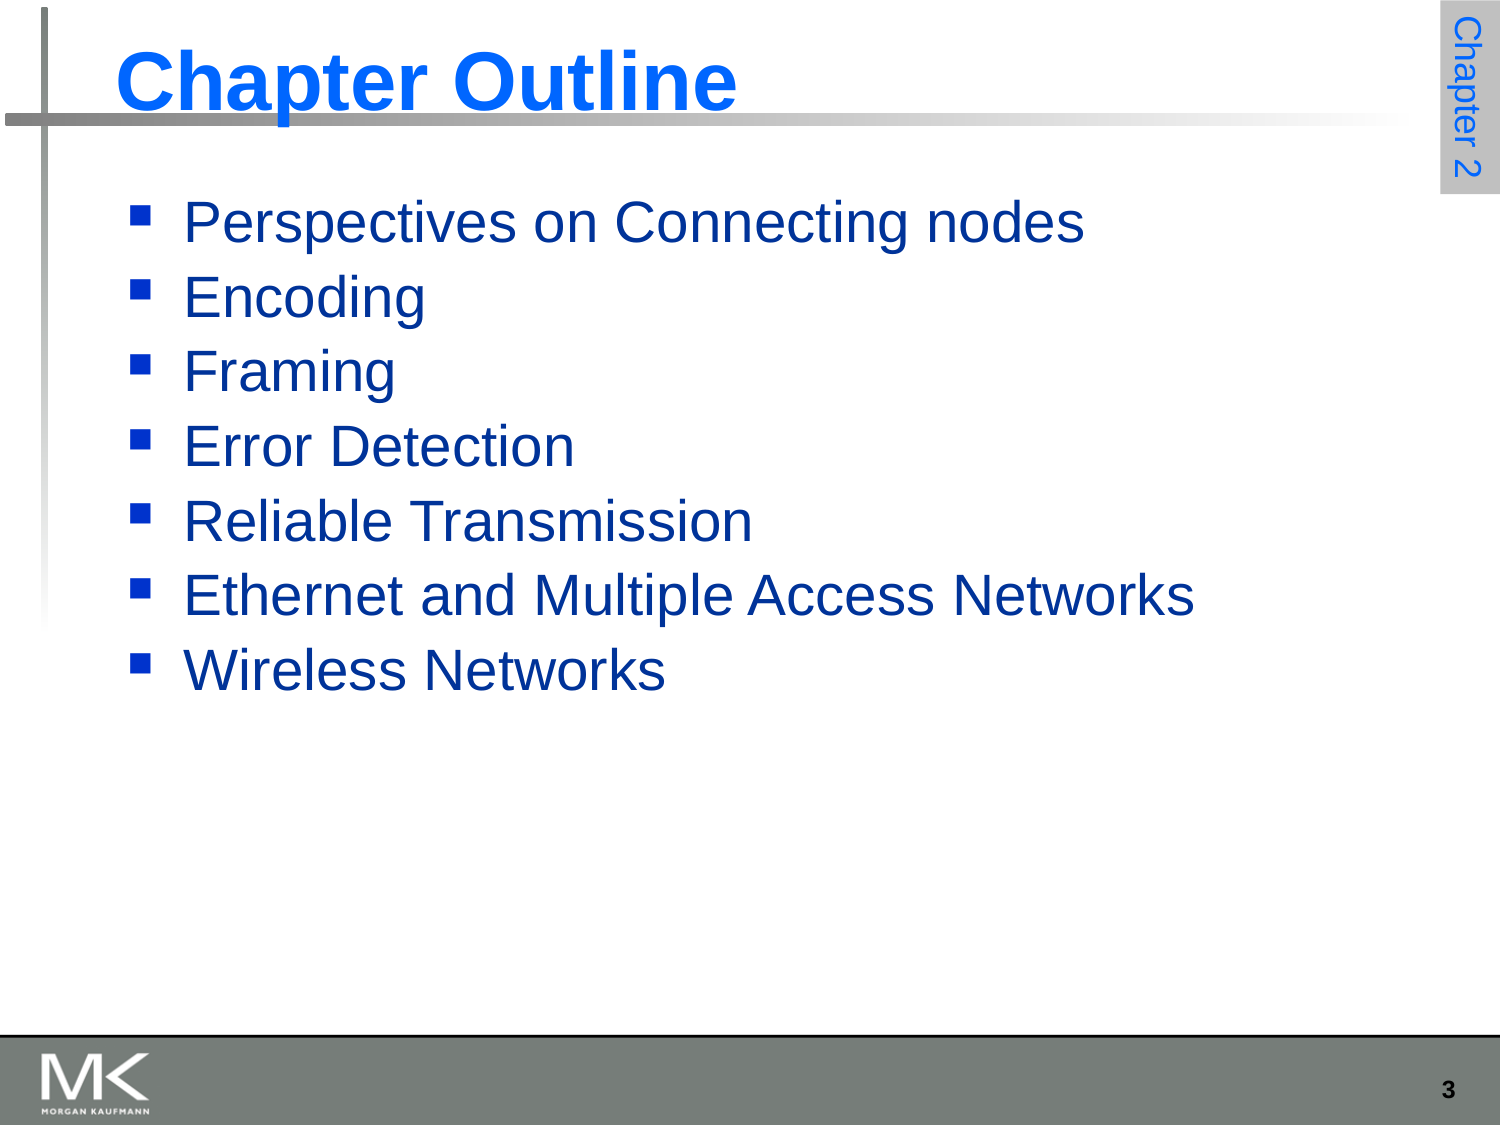

# Chapter Outline
Perspectives on Connecting nodes
Encoding
Framing
Error Detection
Reliable Transmission
Ethernet and Multiple Access Networks
Wireless Networks